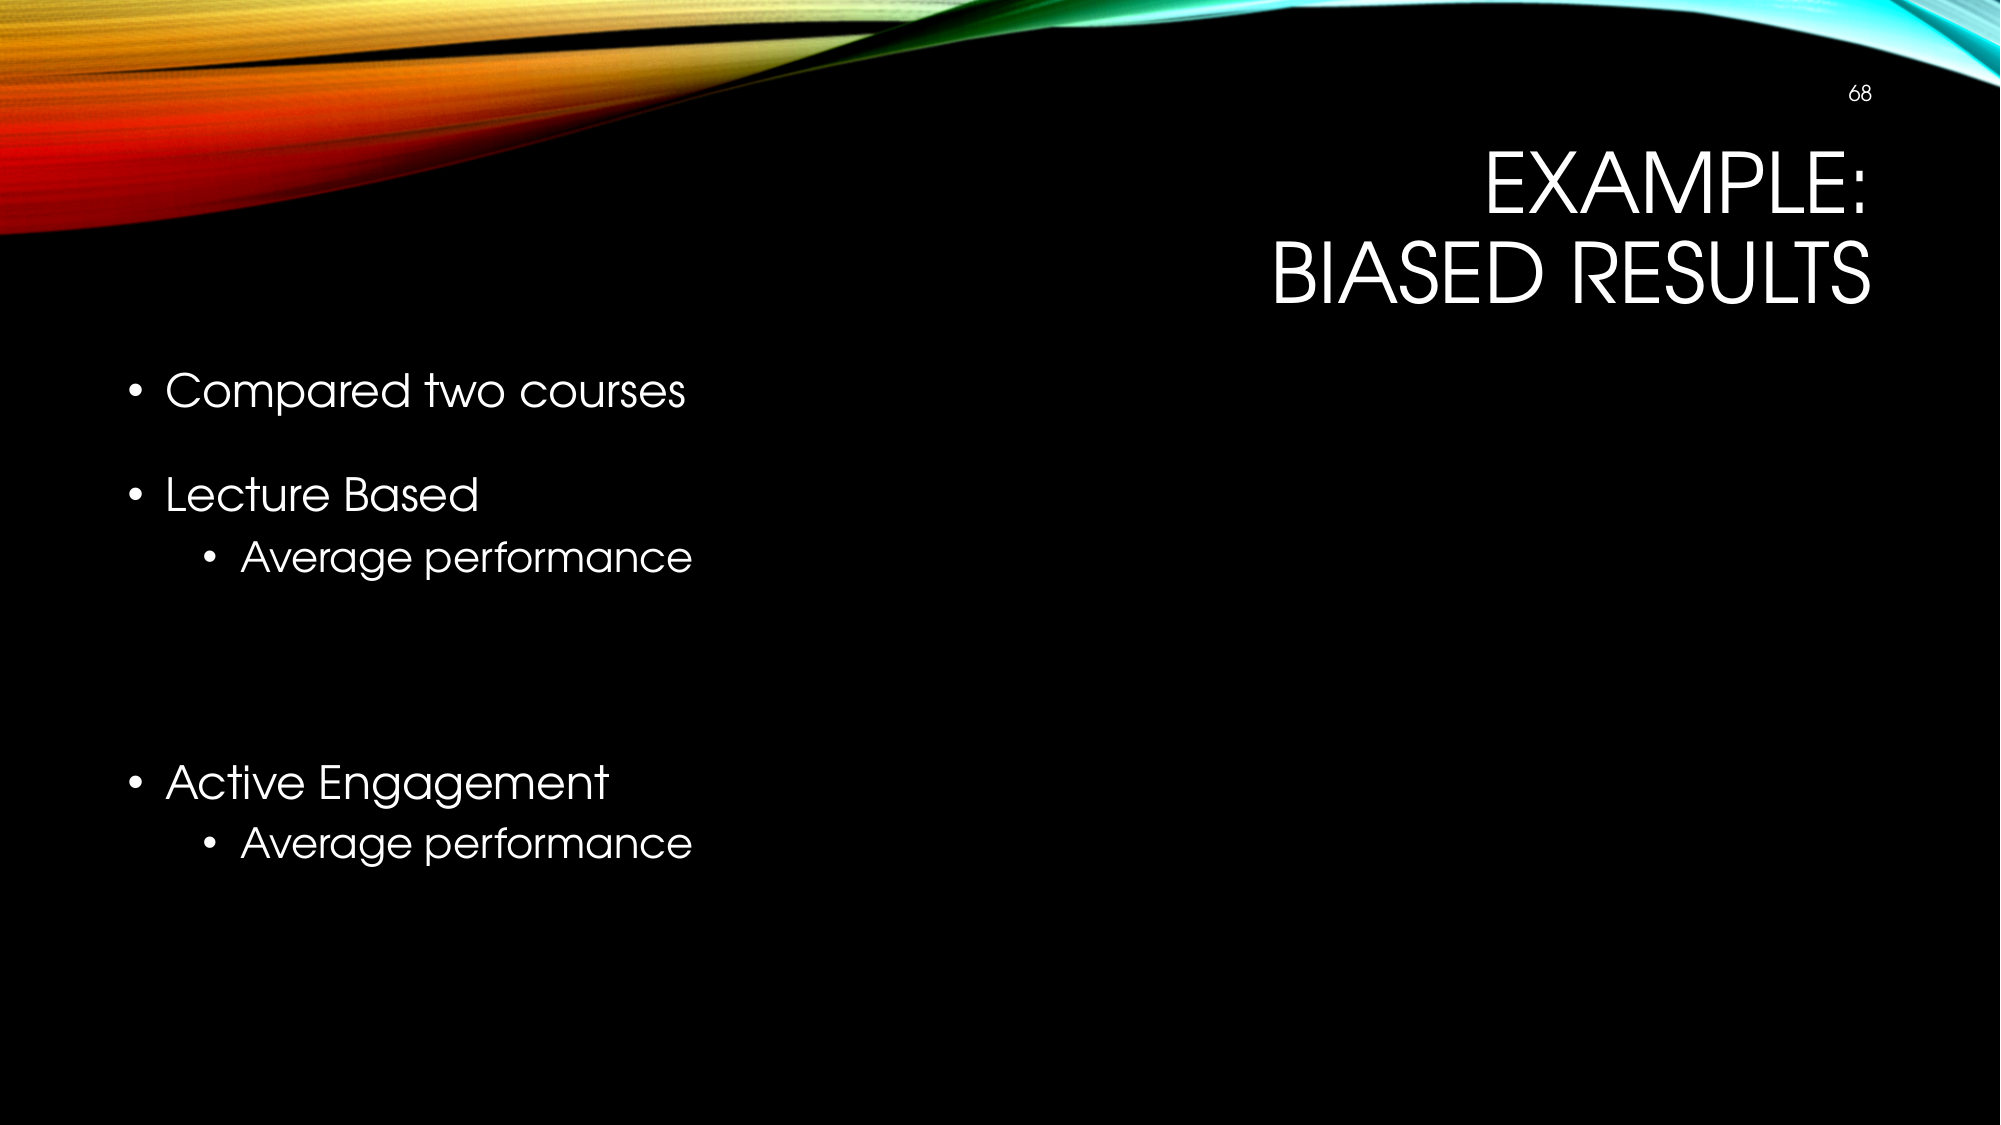

68
# Example: Biased Results
Compared two courses
Lecture Based
Average performance
Active Engagement
Average performance